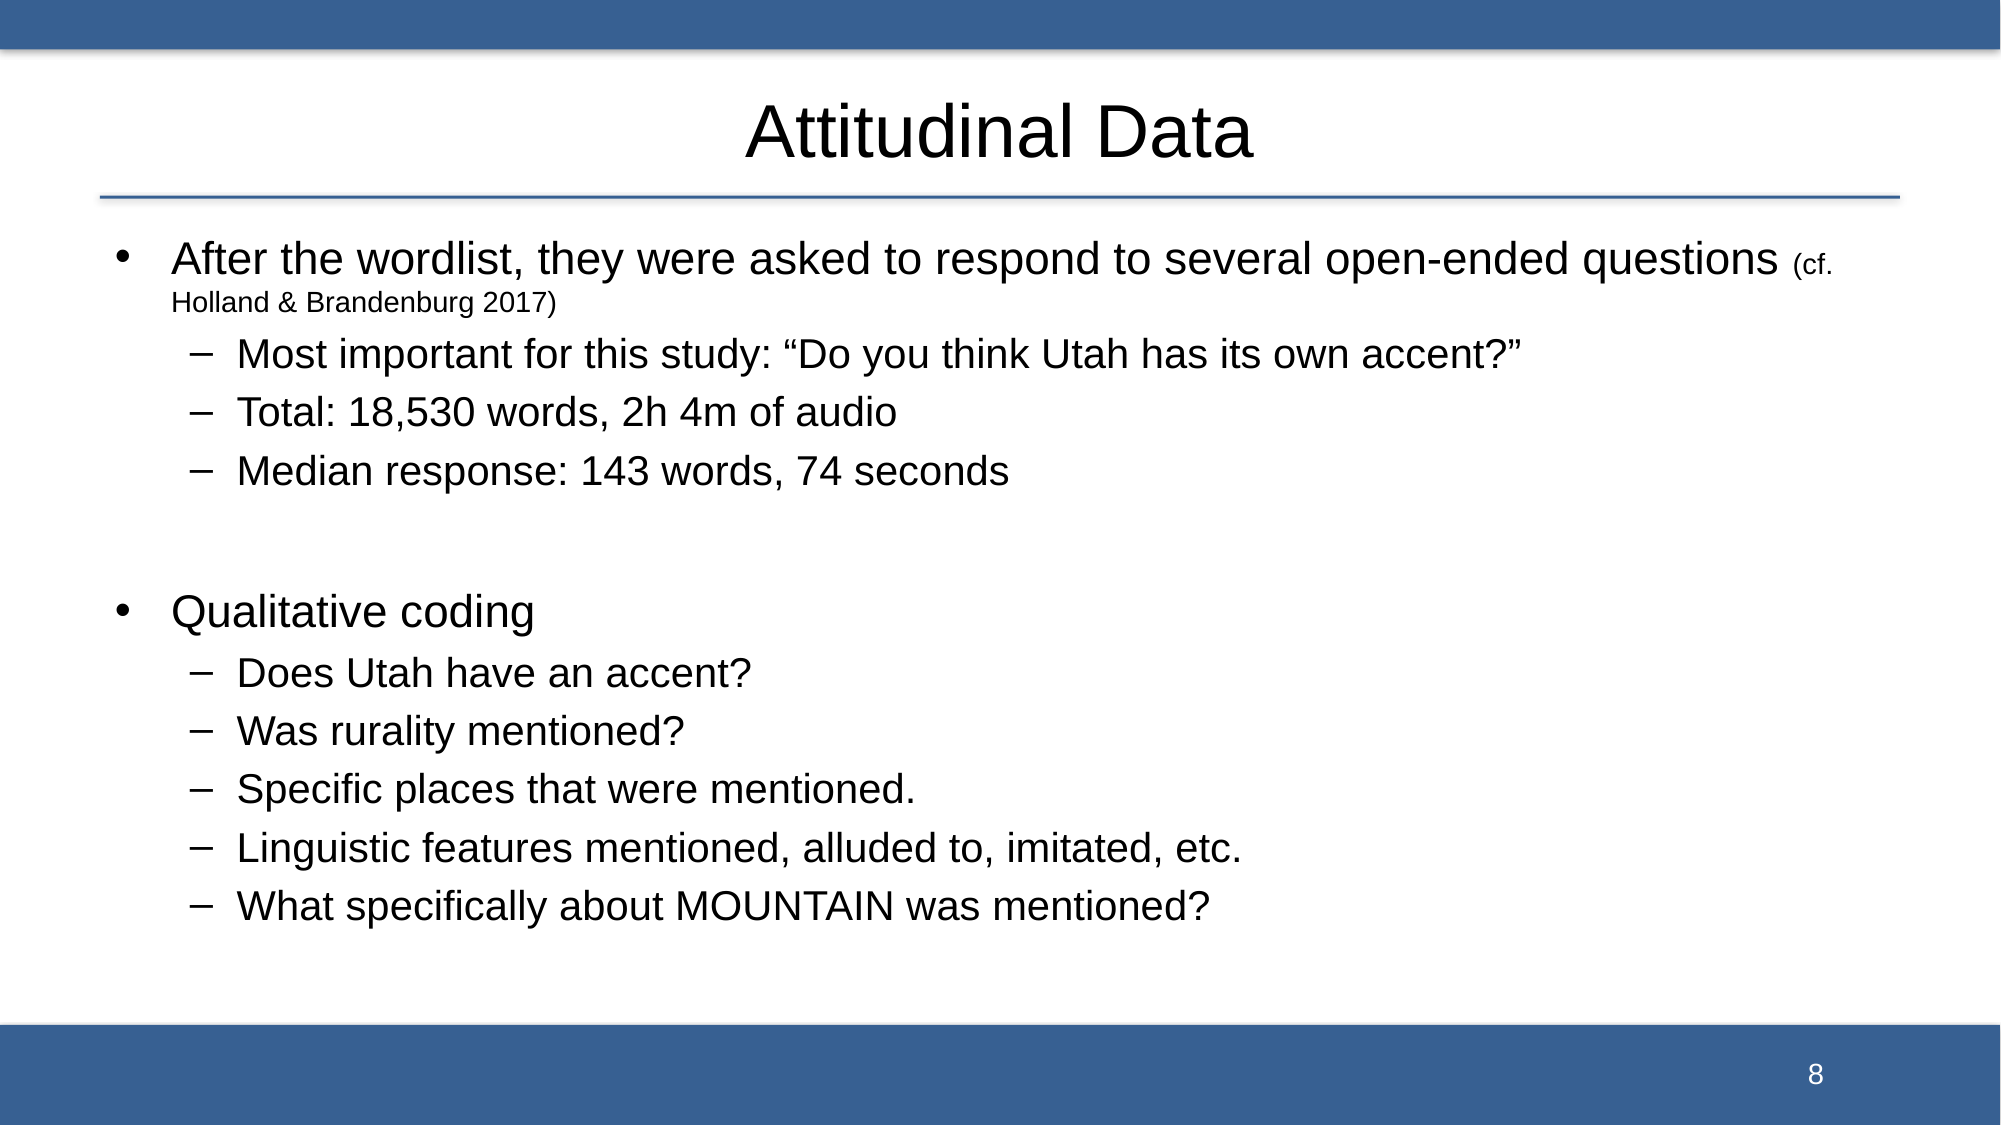

# Attitudinal Data
After the wordlist, they were asked to respond to several open-ended questions (cf. Holland & Brandenburg 2017)
Most important for this study: “Do you think Utah has its own accent?”
Total: 18,530 words, 2h 4m of audio
Median response: 143 words, 74 seconds

Qualitative coding
Does Utah have an accent?
Was rurality mentioned?
Specific places that were mentioned.
Linguistic features mentioned, alluded to, imitated, etc.
What specifically about MOUNTAIN was mentioned?
8